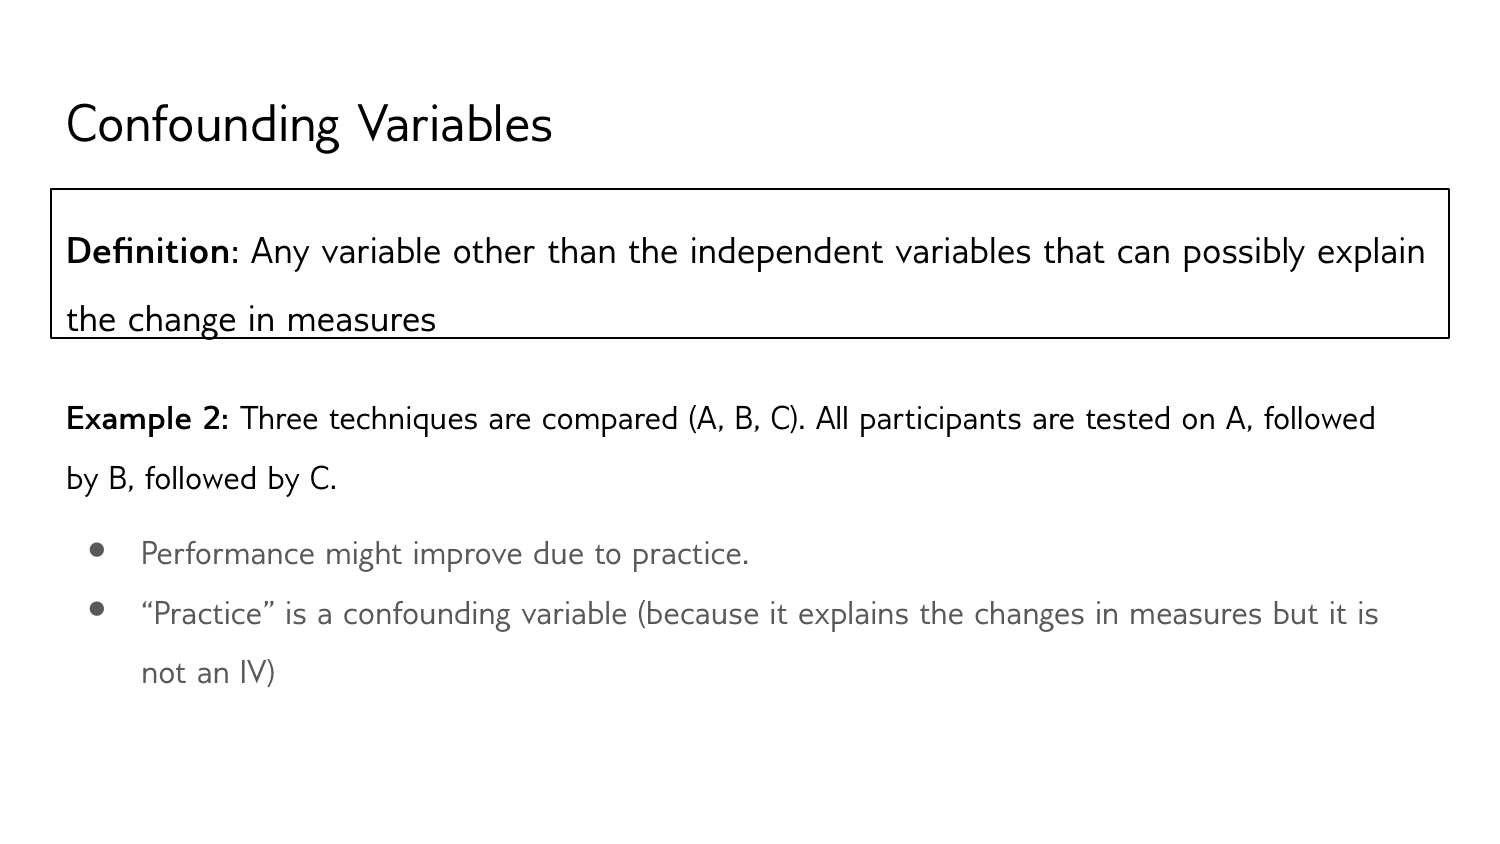

# Confounding Variables
Definition: Any variable other than the independent variables that can possibly explain the change in measures

Example 2: Three techniques are compared (A, B, C). All participants are tested on A, followed by B, followed by C.
Performance might improve due to practice.
“Practice” is a confounding variable (because it explains the changes in measures but it is not an IV)